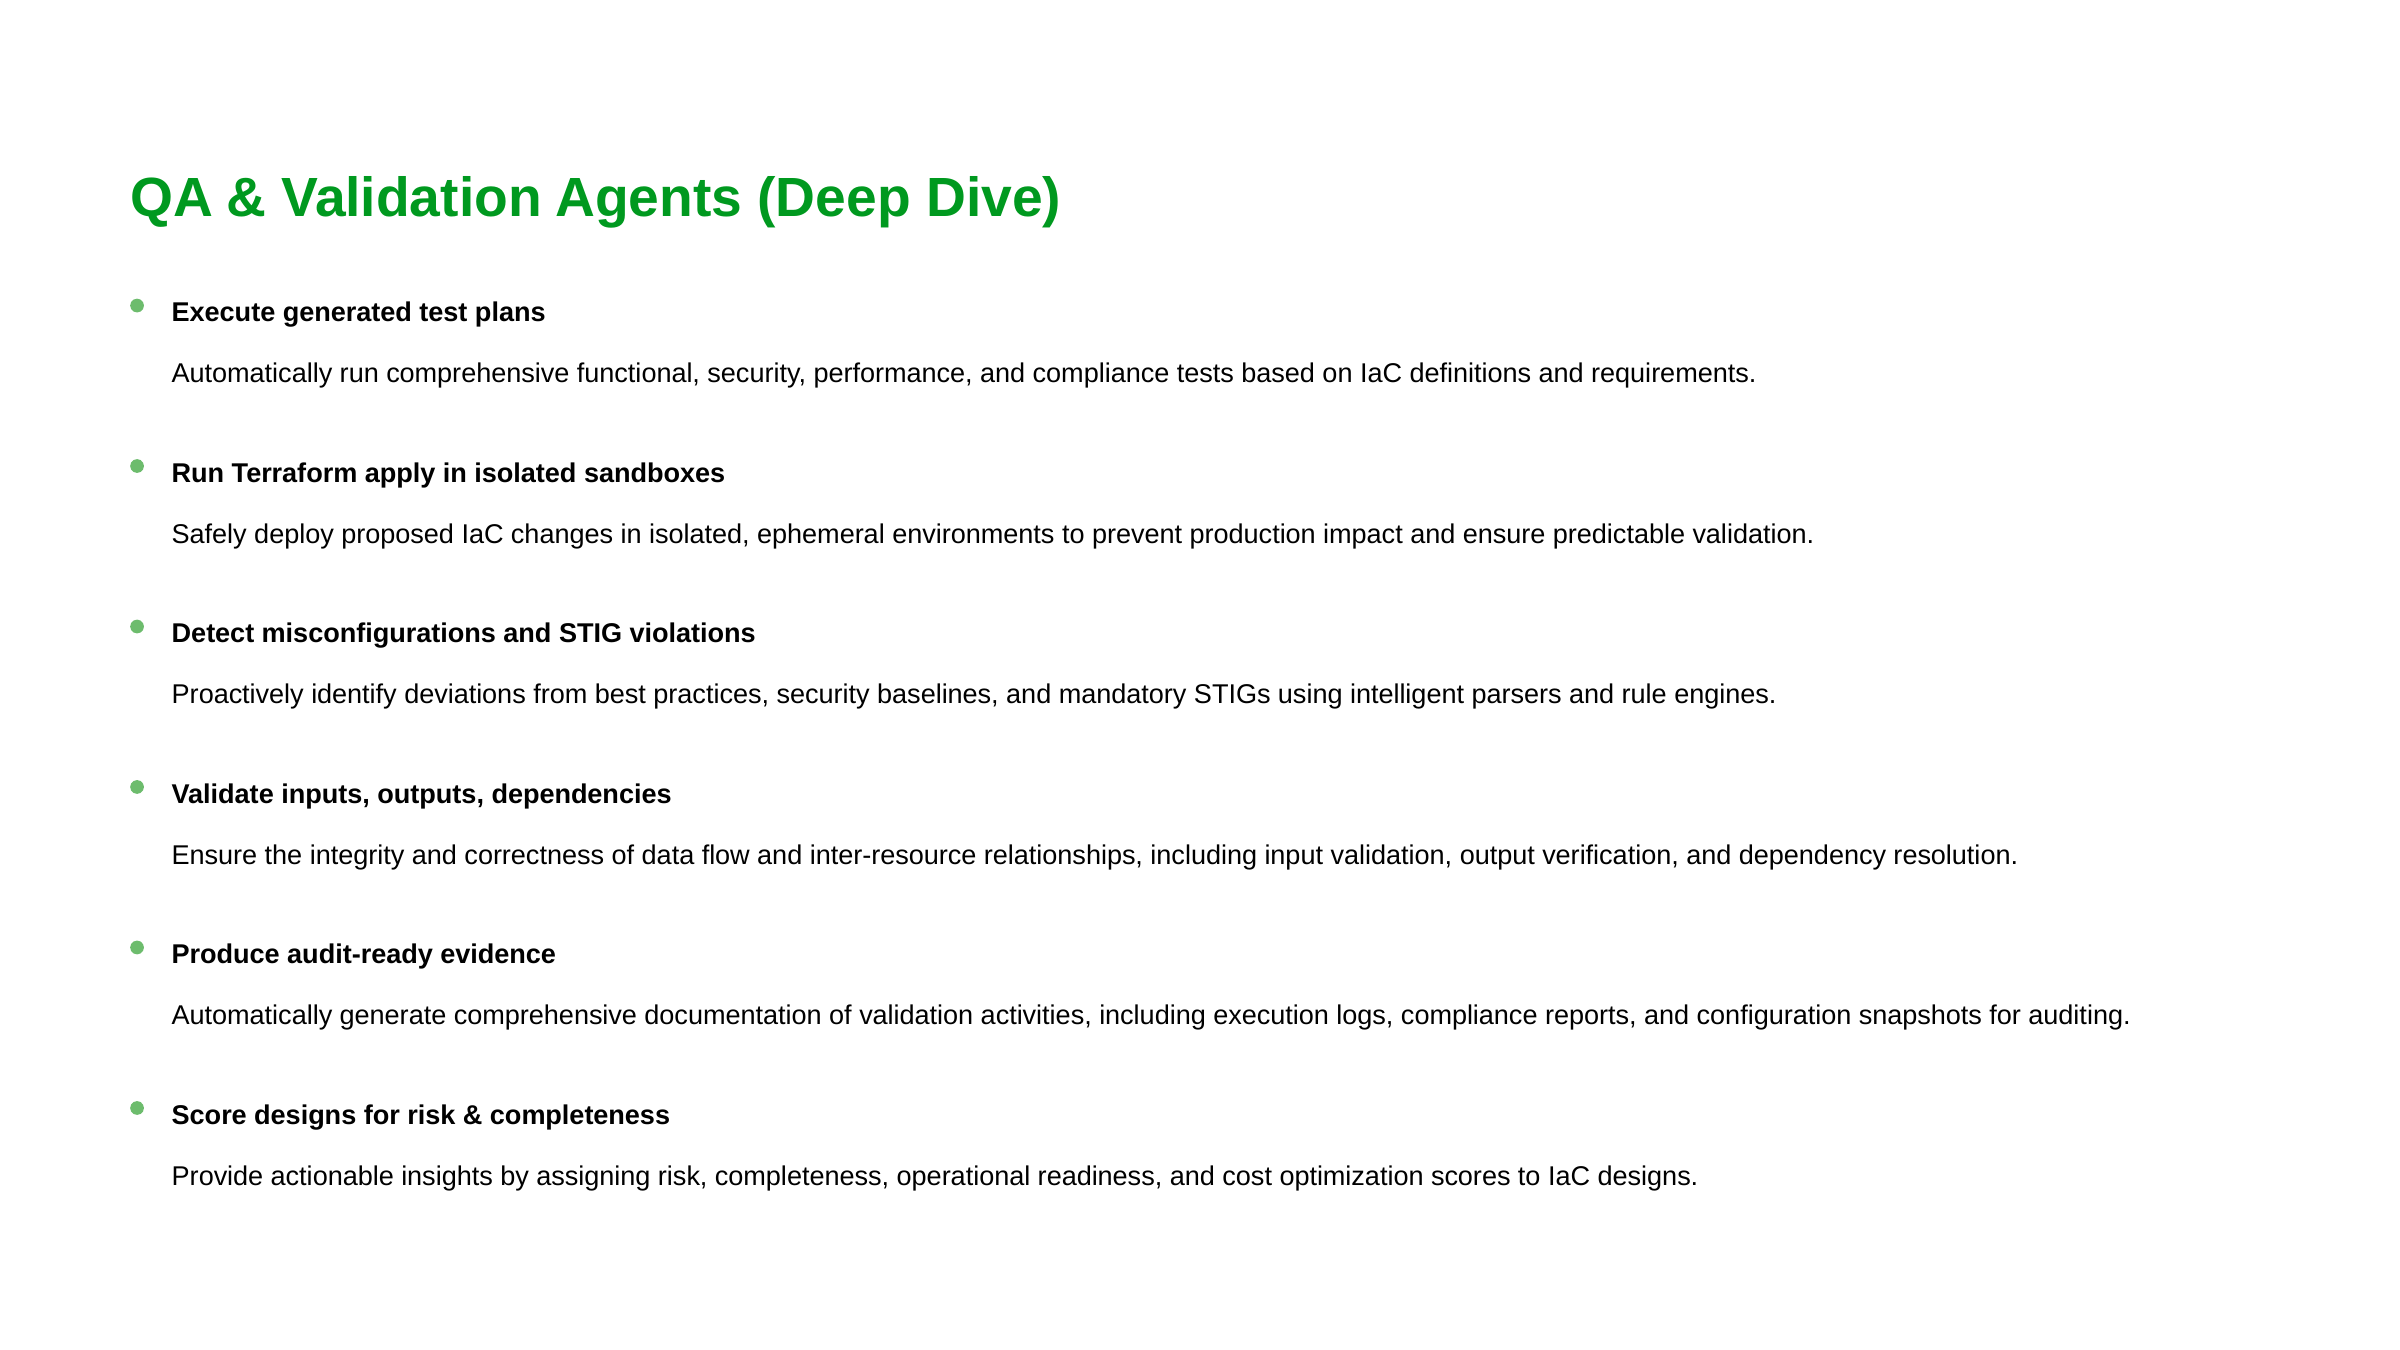

QA & Validation Agents (Deep Dive)
Execute generated test plans

Automatically run comprehensive functional, security, performance, and compliance tests based on IaC definitions and requirements.
Run Terraform apply in isolated sandboxes

Safely deploy proposed IaC changes in isolated, ephemeral environments to prevent production impact and ensure predictable validation.
Detect misconfigurations and STIG violations

Proactively identify deviations from best practices, security baselines, and mandatory STIGs using intelligent parsers and rule engines.
Validate inputs, outputs, dependencies

Ensure the integrity and correctness of data flow and inter-resource relationships, including input validation, output verification, and dependency resolution.
Produce audit-ready evidence

Automatically generate comprehensive documentation of validation activities, including execution logs, compliance reports, and configuration snapshots for auditing.
Score designs for risk & completeness

Provide actionable insights by assigning risk, completeness, operational readiness, and cost optimization scores to IaC designs.